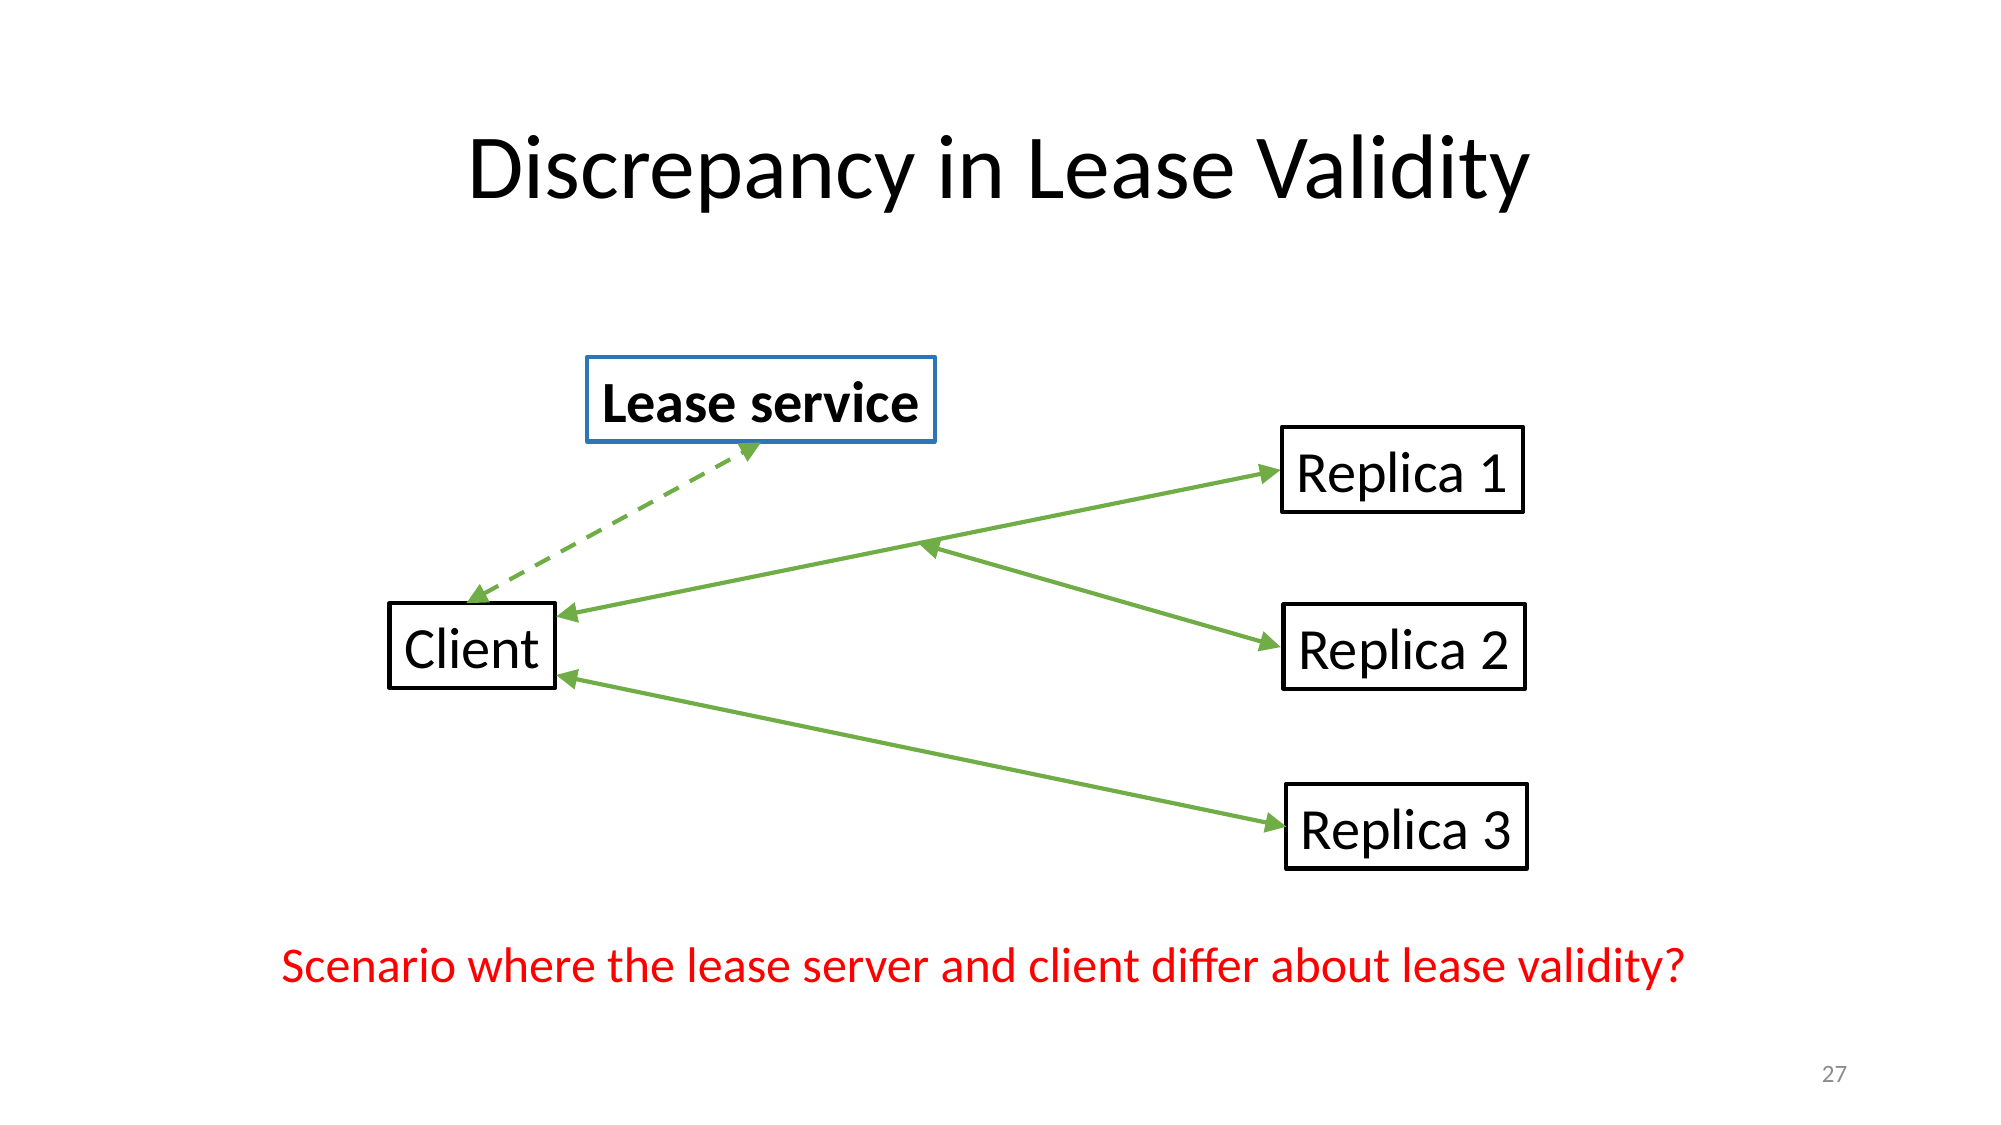

# Discrepancy in Lease Validity
Lease service
Replica 1
Client
Replica 2
Replica 3
Scenario where the lease server and client differ about lease validity?
27